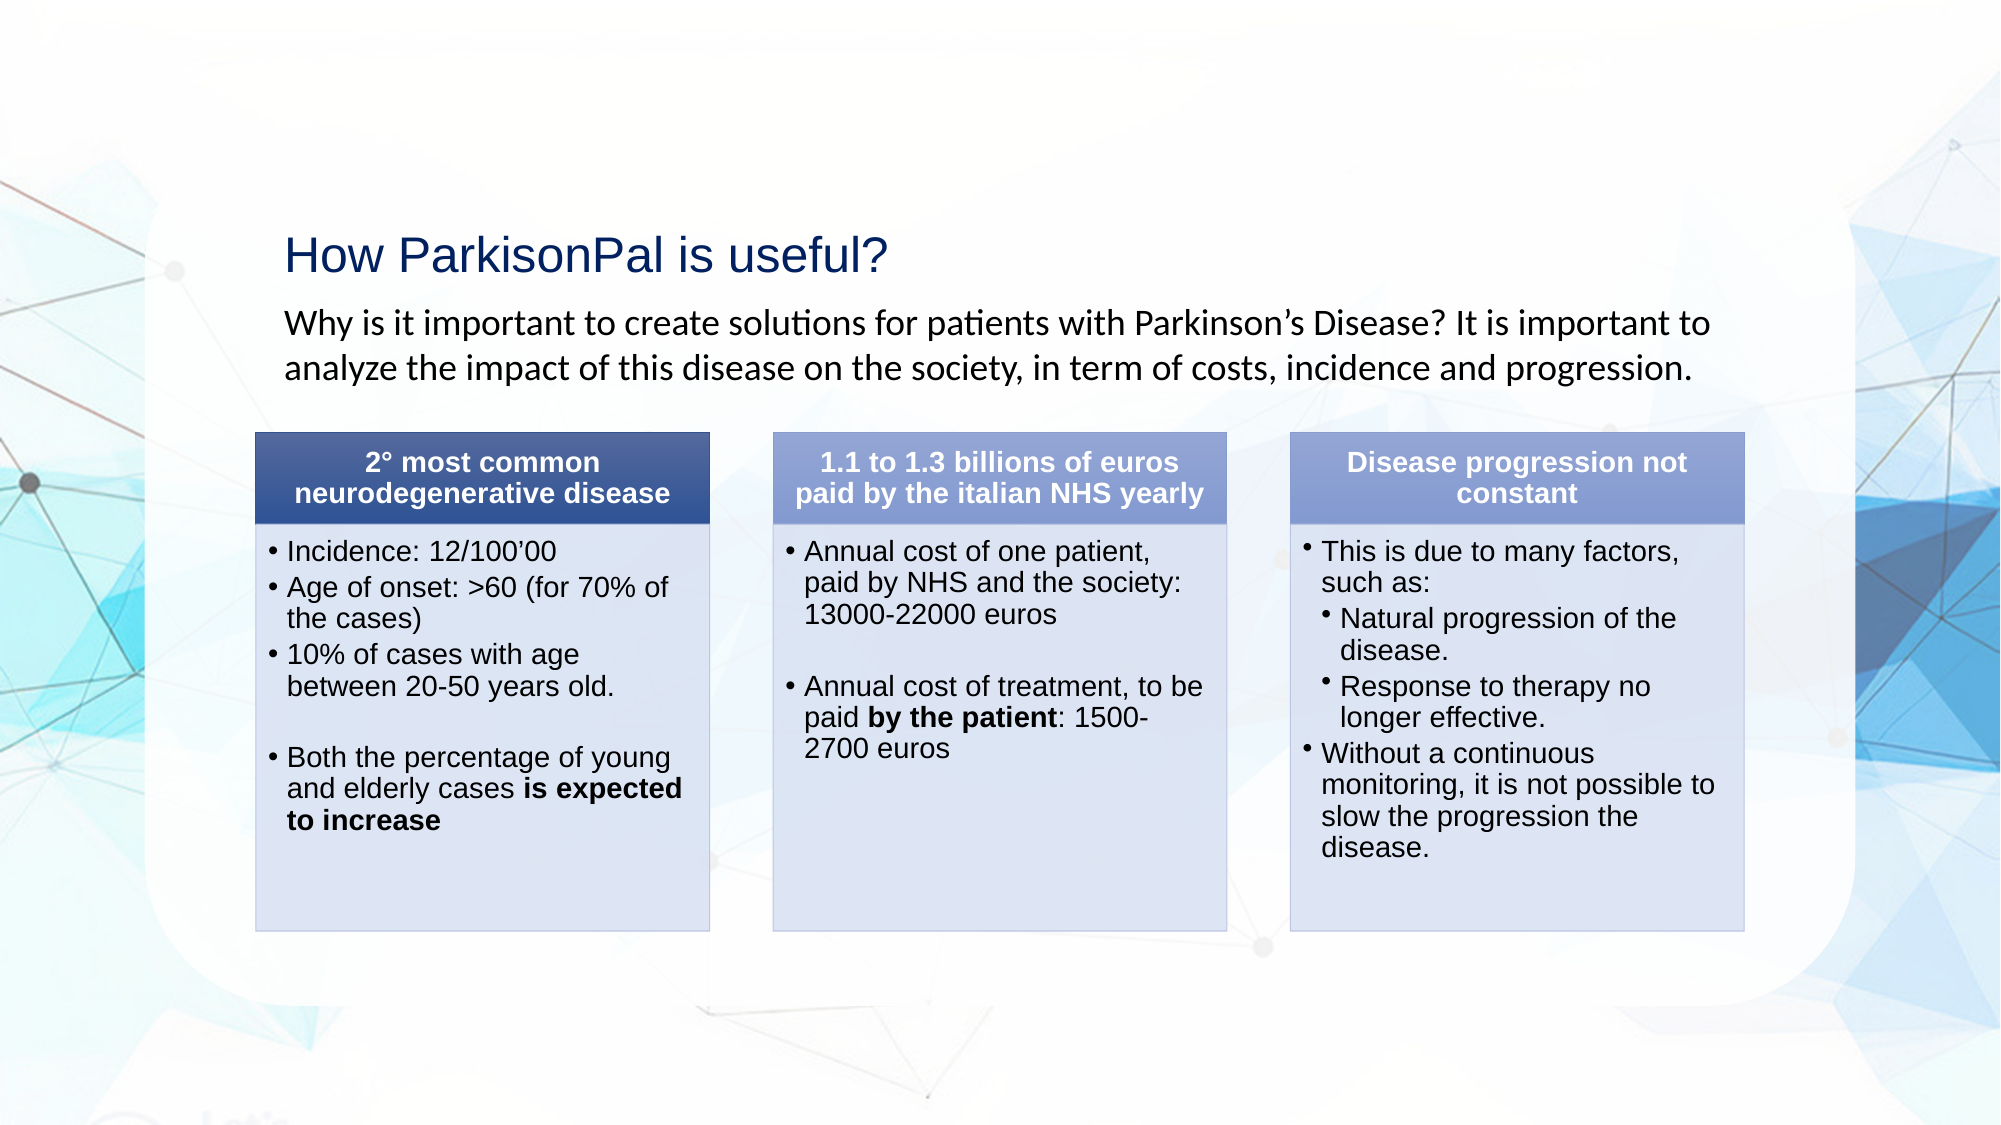

How ParkisonPal is useful?
Why is it important to create solutions for patients with Parkinson’s Disease? It is important to analyze the impact of this disease on the society, in term of costs, incidence and progression.
2° most common neurodegenerative disease
Incidence: 12/100’00
Age of onset: >60 (for 70% of the cases)
10% of cases with age between 20-50 years old.

Both the percentage of young and elderly cases is expected to increase
1.1 to 1.3 billions of euros paid by the italian NHS yearly
Annual cost of one patient, paid by NHS and the society: 13000-22000 euros

Annual cost of treatment, to be paid by the patient: 1500-2700 euros
Disease progression not constant
This is due to many factors, such as:
Natural progression of the disease.
Response to therapy no longer effective.
Without a continuous monitoring, it is not possible to slow the progression the disease.